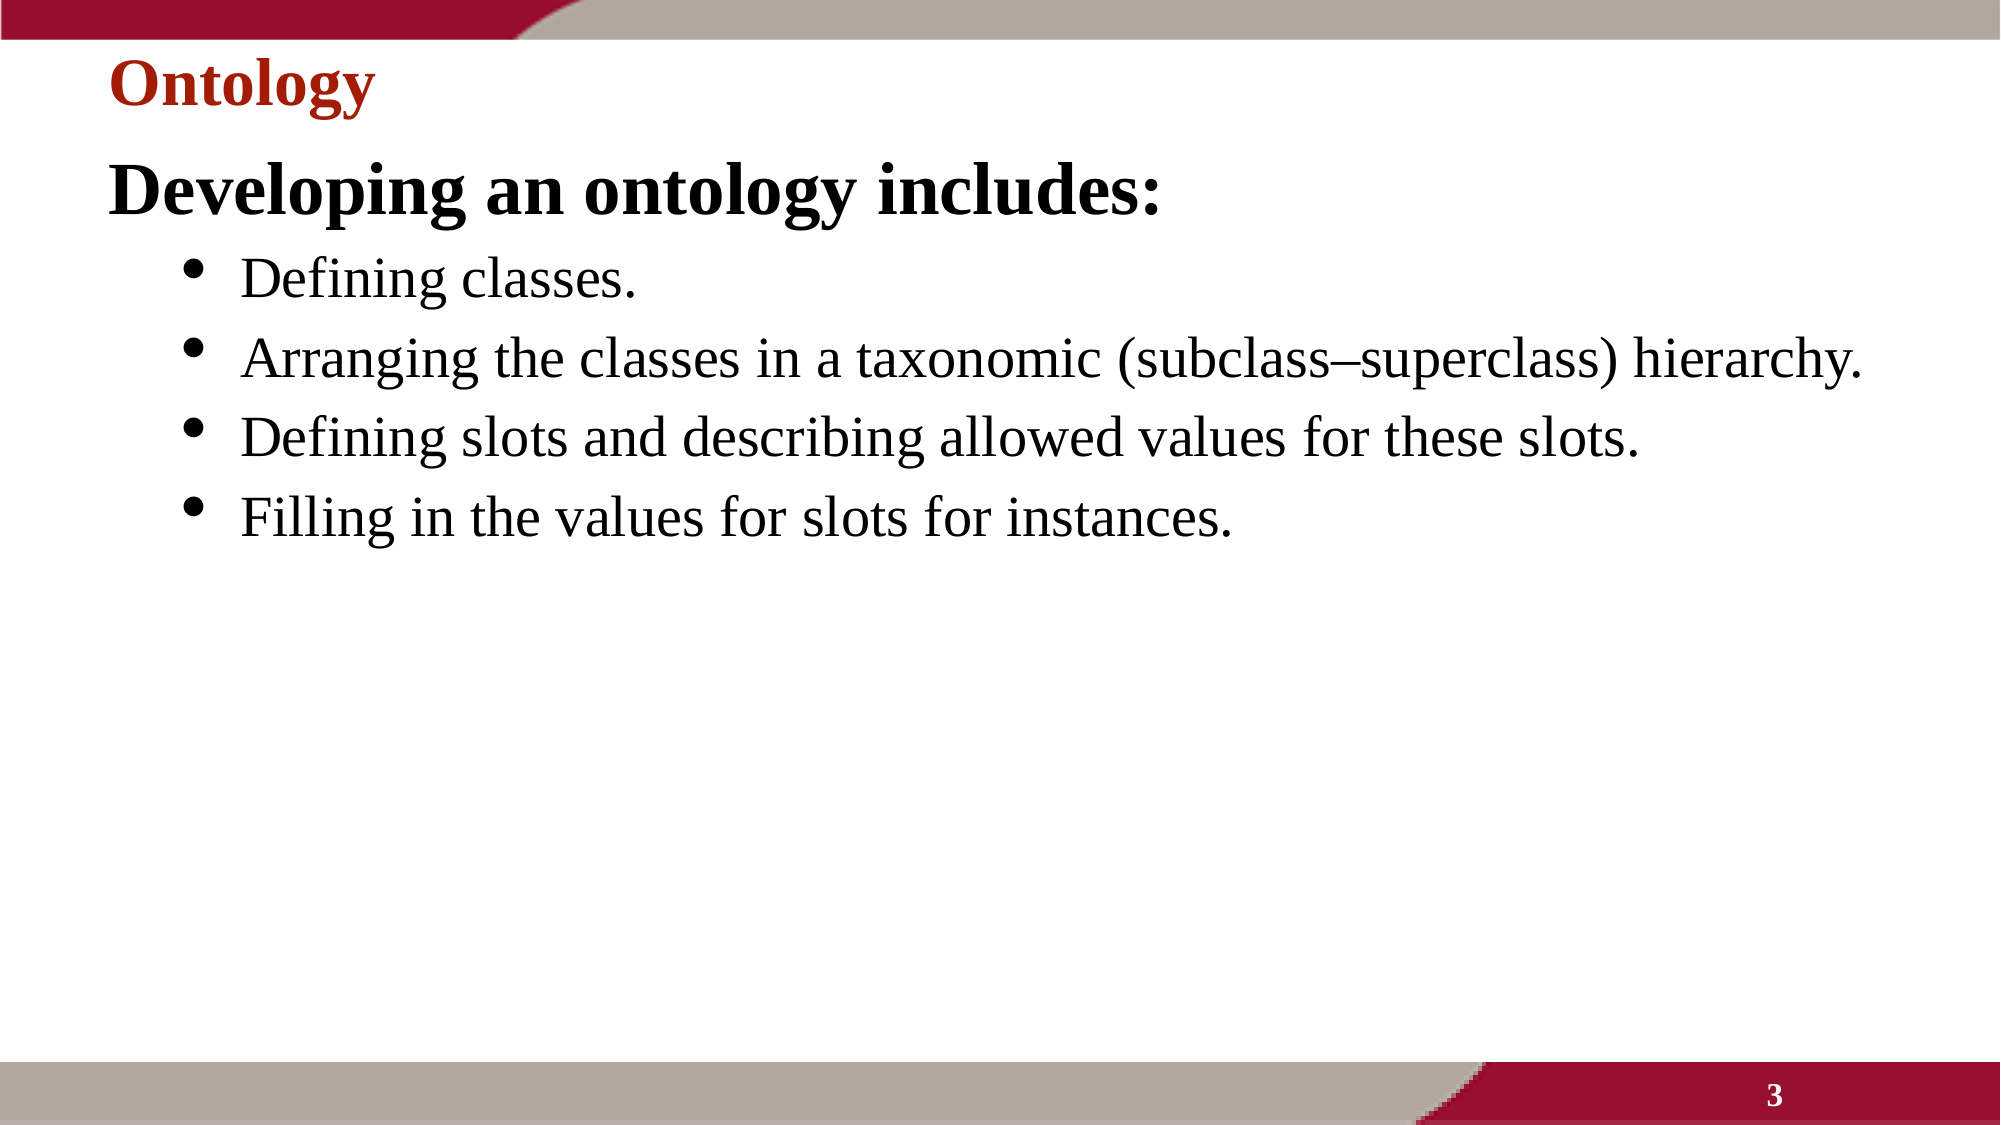

# Ontology
Developing an ontology includes:
Defining classes.
Arranging the classes in a taxonomic (subclass–superclass) hierarchy.
Defining slots and describing allowed values for these slots.
Filling in the values for slots for instances.
3